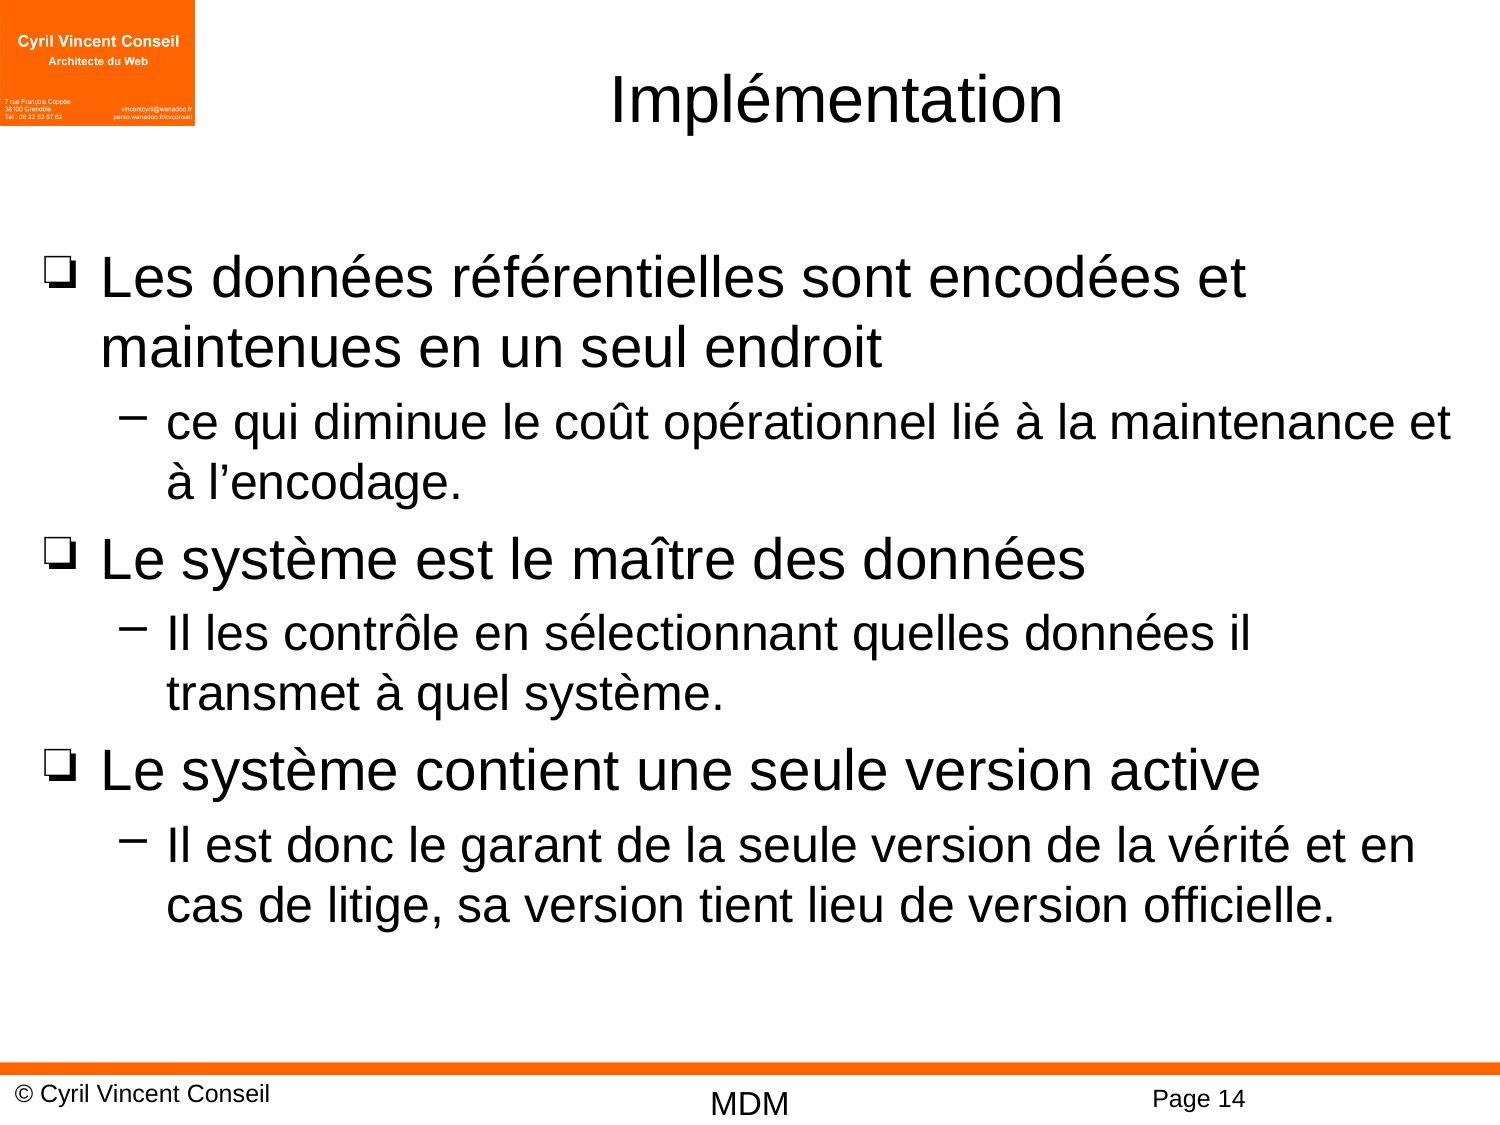

# Implémentation
Les données référentielles sont encodées et maintenues en un seul endroit
ce qui diminue le coût opérationnel lié à la maintenance et à l’encodage.
Le système est le maître des données
Il les contrôle en sélectionnant quelles données il transmet à quel système.
Le système contient une seule version active
Il est donc le garant de la seule version de la vérité et en cas de litige, sa version tient lieu de version officielle.